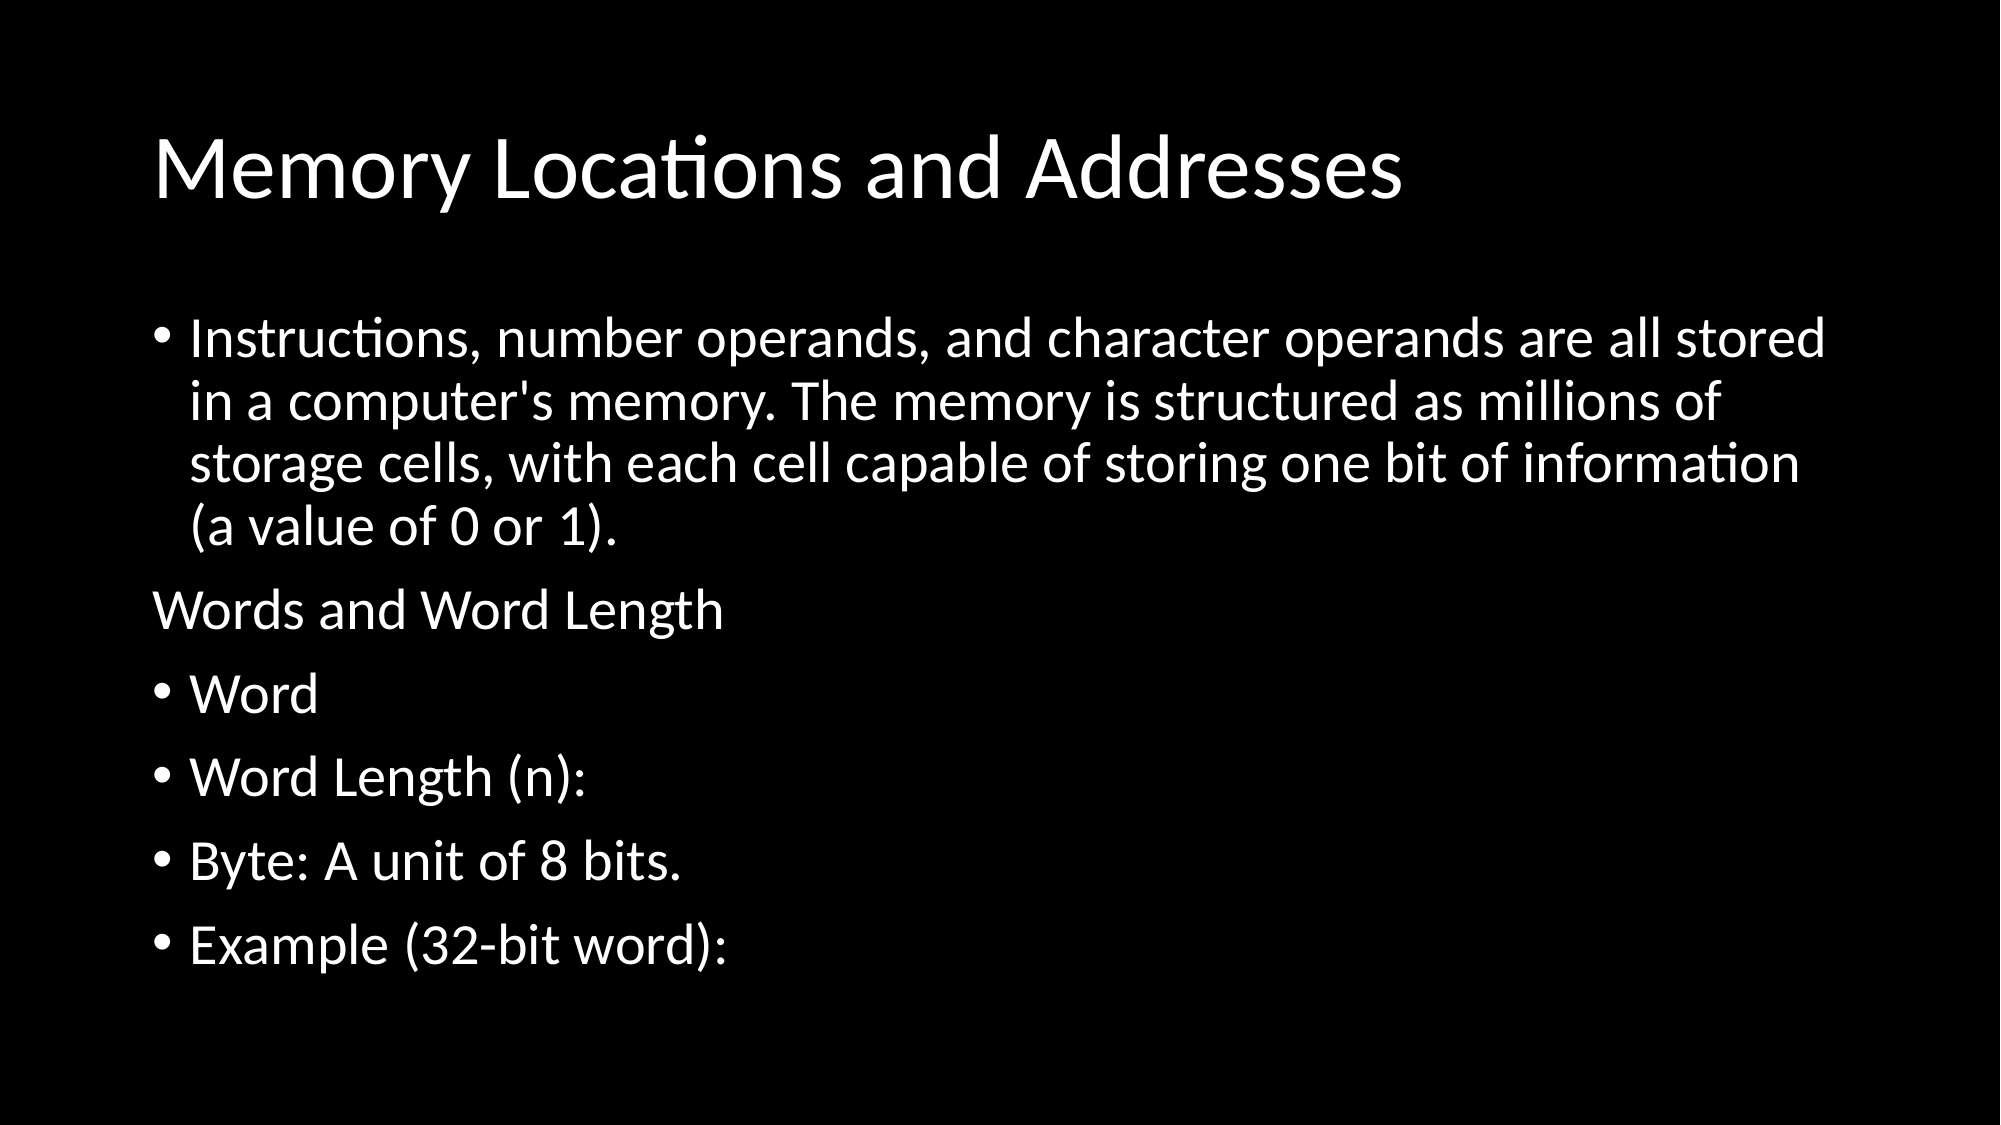

# Memory Locations and Addresses
Instructions, number operands, and character operands are all stored in a computer's memory. The memory is structured as millions of storage cells, with each cell capable of storing one bit of information (a value of 0 or 1).
Words and Word Length
Word
Word Length (n):
Byte: A unit of 8 bits.
Example (32-bit word):